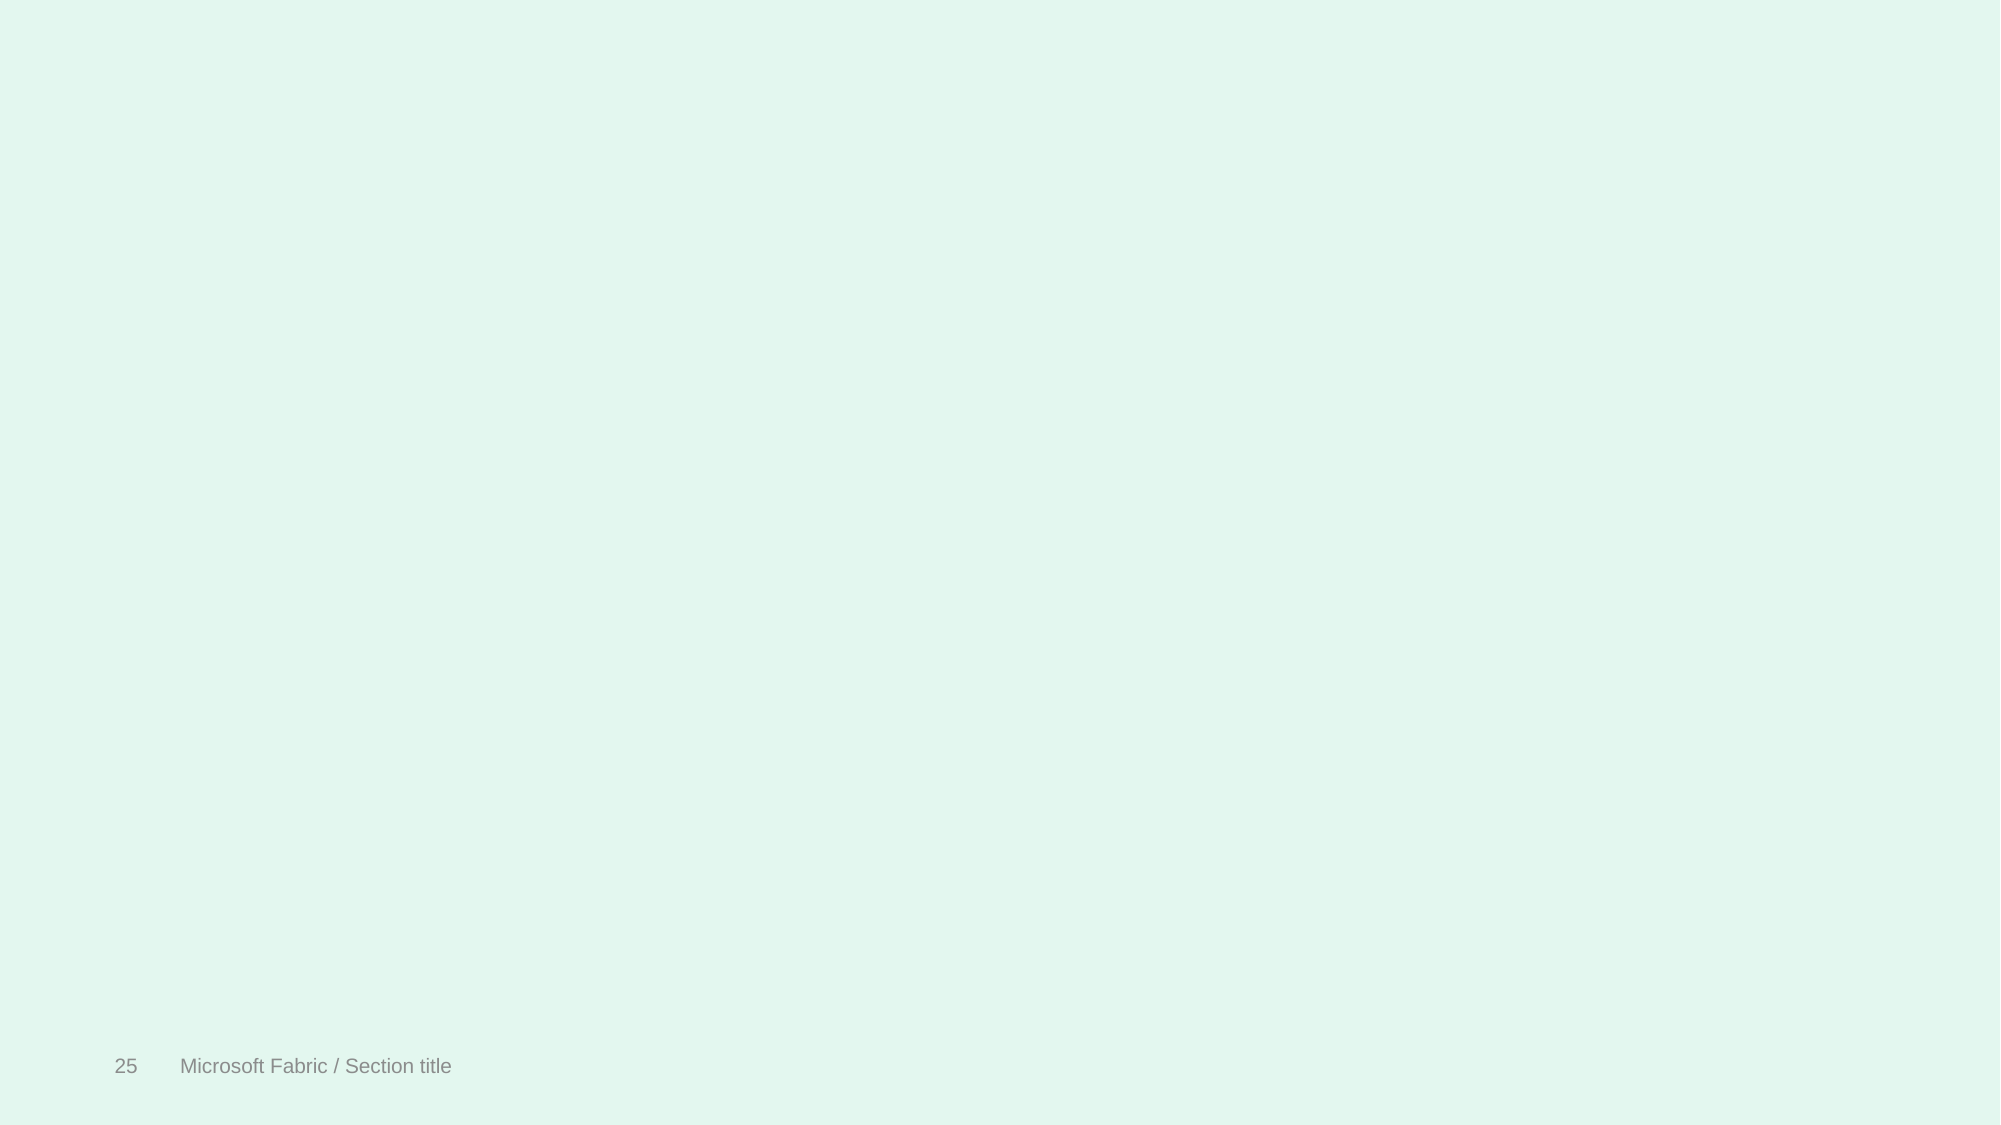

Page title

25
Microsoft Fabric / Section title